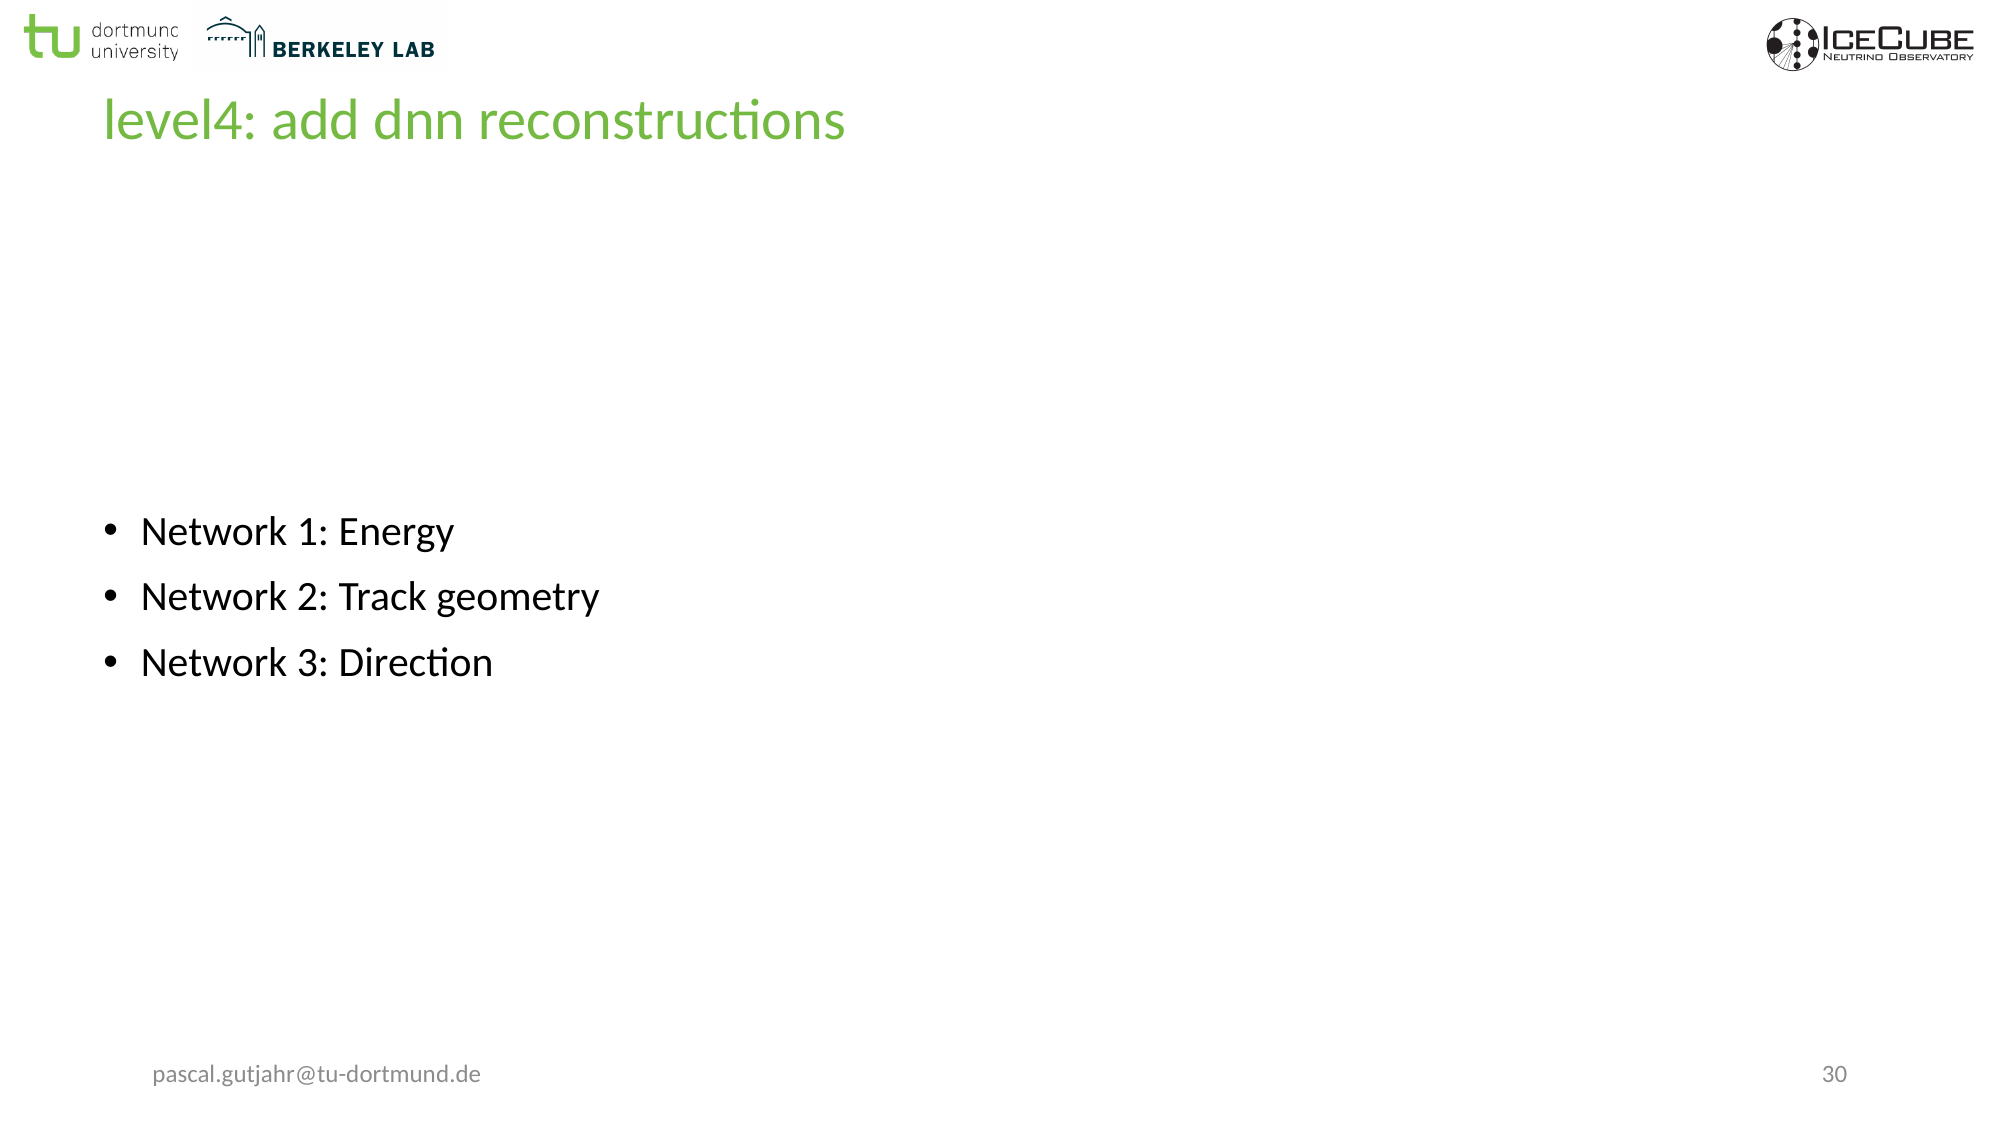

# level4: add dnn reconstructions
Network 1: Energy
Network 2: Track geometry
Network 3: Direction
pascal.gutjahr@tu-dortmund.de
30